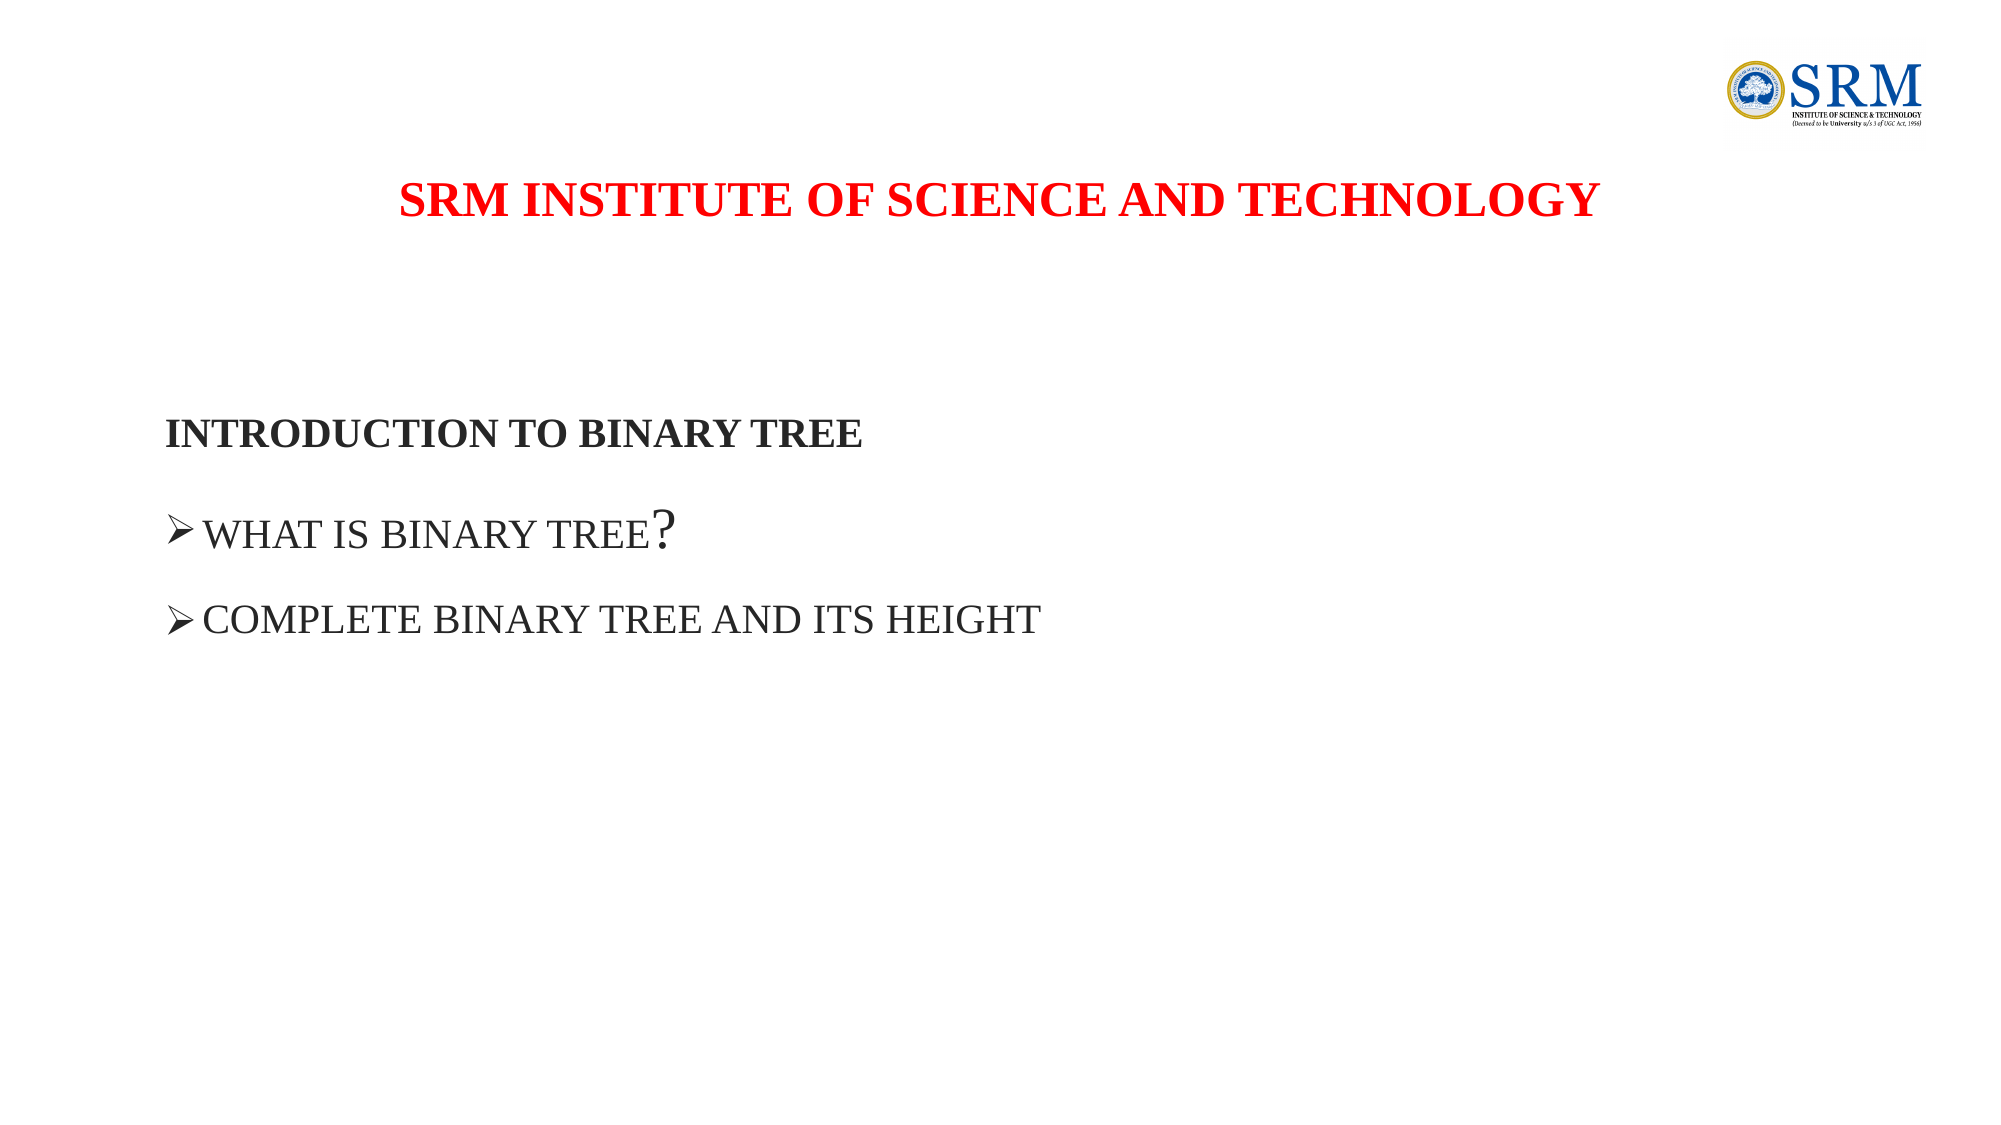

# SRM INSTITUTE OF SCIENCE AND TECHNOLOGY

INTRODUCTION TO BINARY TREE
WHAT IS BINARY TREE?
COMPLETE BINARY TREE AND ITS HEIGHT